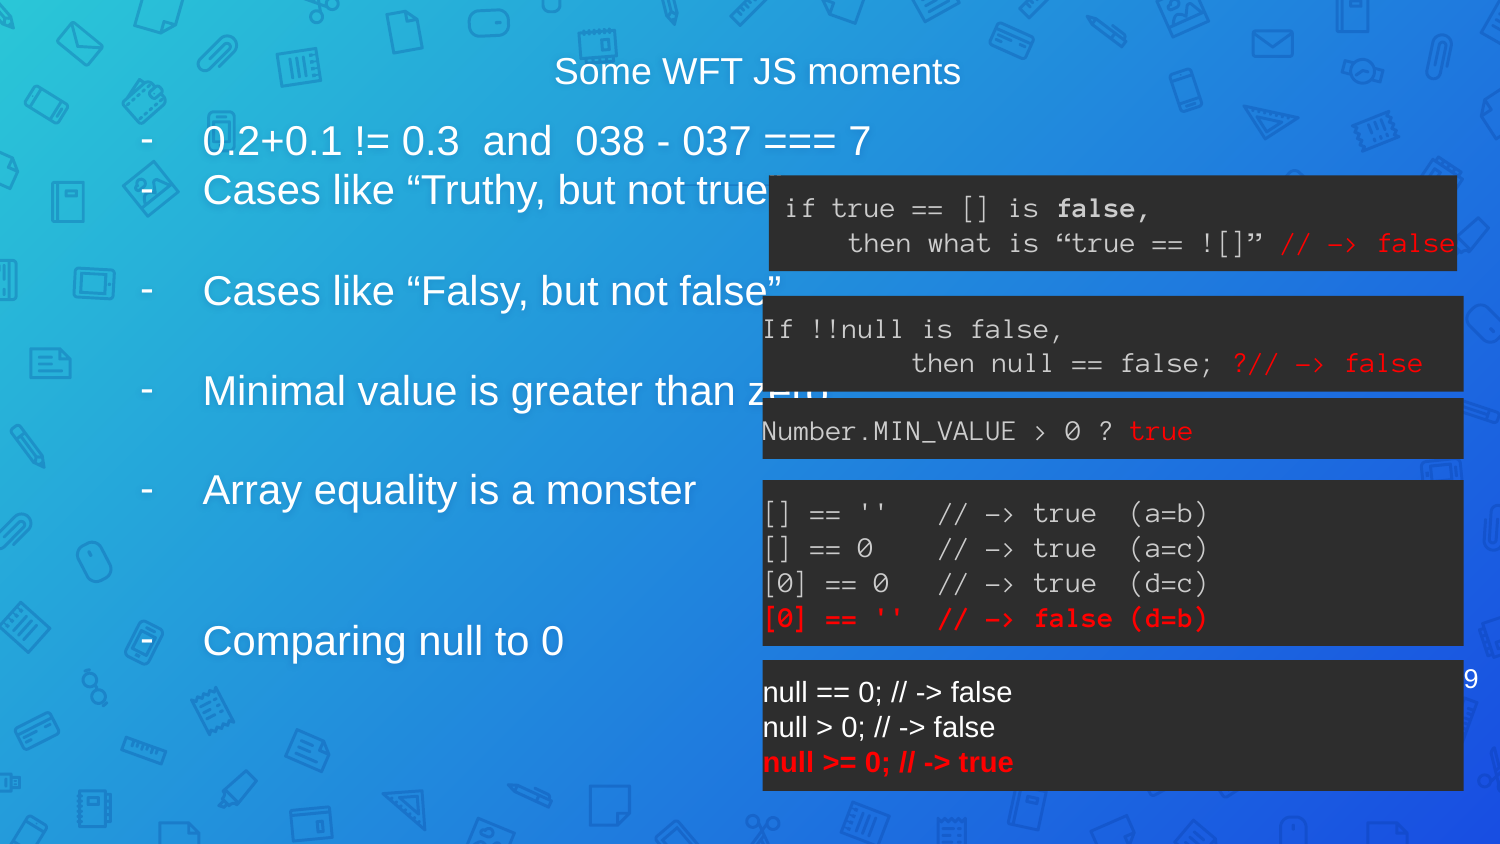

# Some WFT JS moments
0.2+0.1 != 0.3  and  038 - 037 === 7
Cases like “Truthy, but not true”

Cases like “Falsy, but not false”

Minimal value is greater than zero

Array equality is a monster

Comparing null to 0
 if true == [] is false,
     then what is “true == ![]” // -> false
If !!null is false,
	then null == false; ?// -> false
Number.MIN_VALUE > 0 ? true
[] == ''   // -> true  (a=b)
[] == 0    // -> true  (a=c)
[0] == 0   // -> true  (d=c)
[0] == ''  // -> false (d=b)
9
null == 0; // -> false
null > 0; // -> false
null >= 0; // -> true